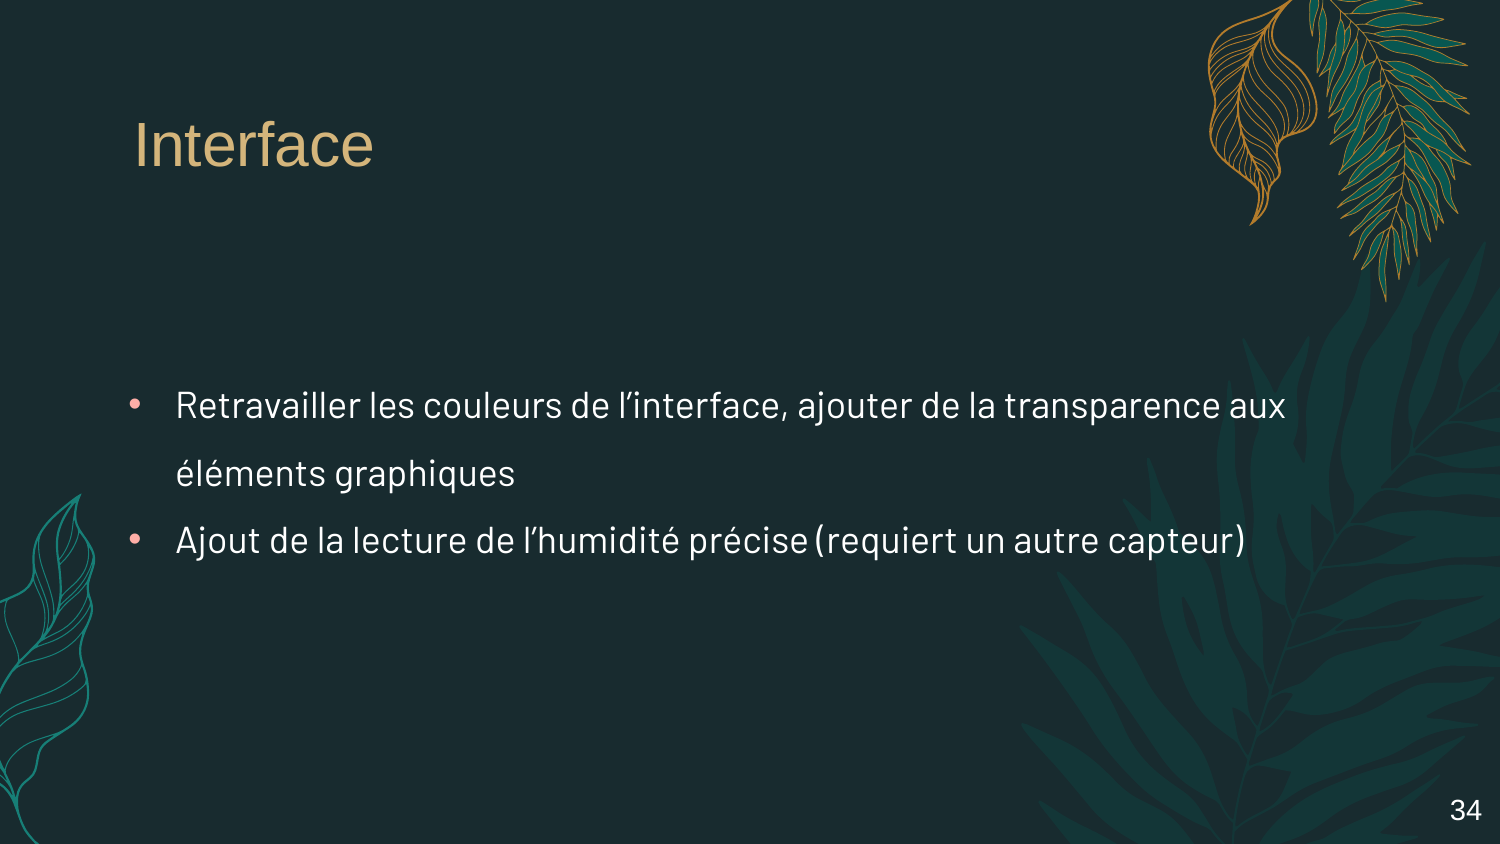

# Interface
Retravailler les couleurs de l’interface, ajouter de la transparence aux éléments graphiques
Ajout de la lecture de l’humidité précise (requiert un autre capteur)

34